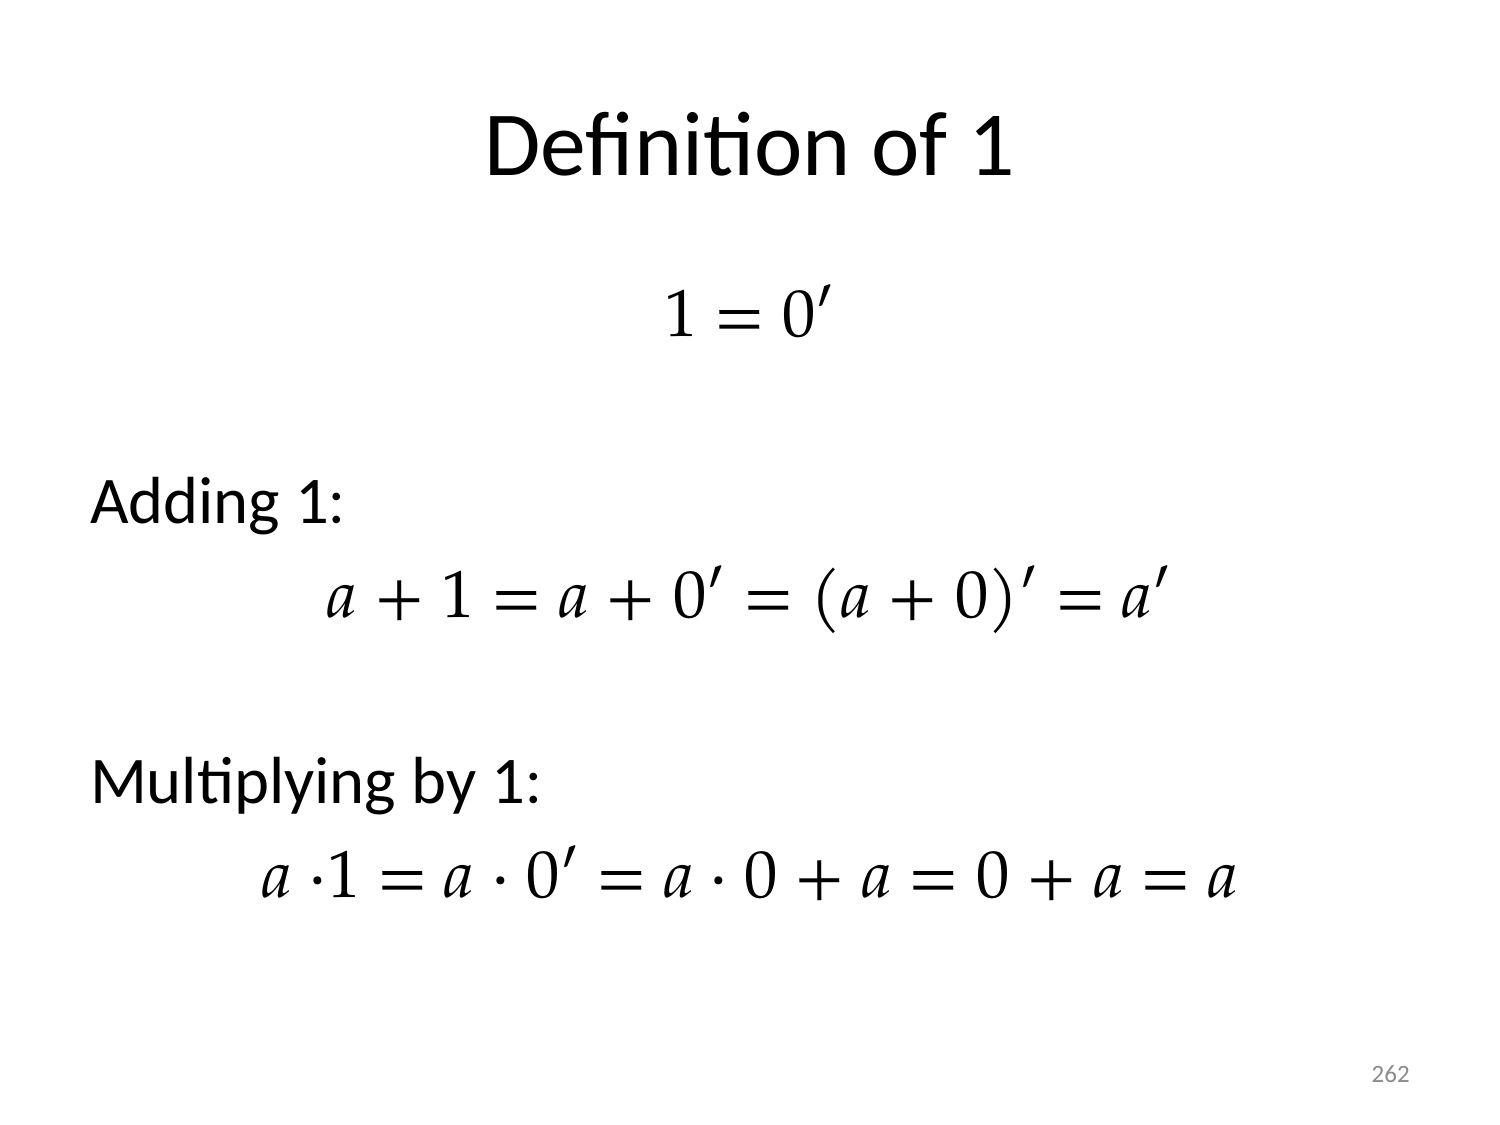

# Definition of 1
1 = 0′

Adding 1:
a + 1 = a + 0′ = (a + 0)′ = a′

Multiplying by 1:
a ⋅1 = a ⋅ 0′ = a ⋅ 0 + a = 0 + a = a
262